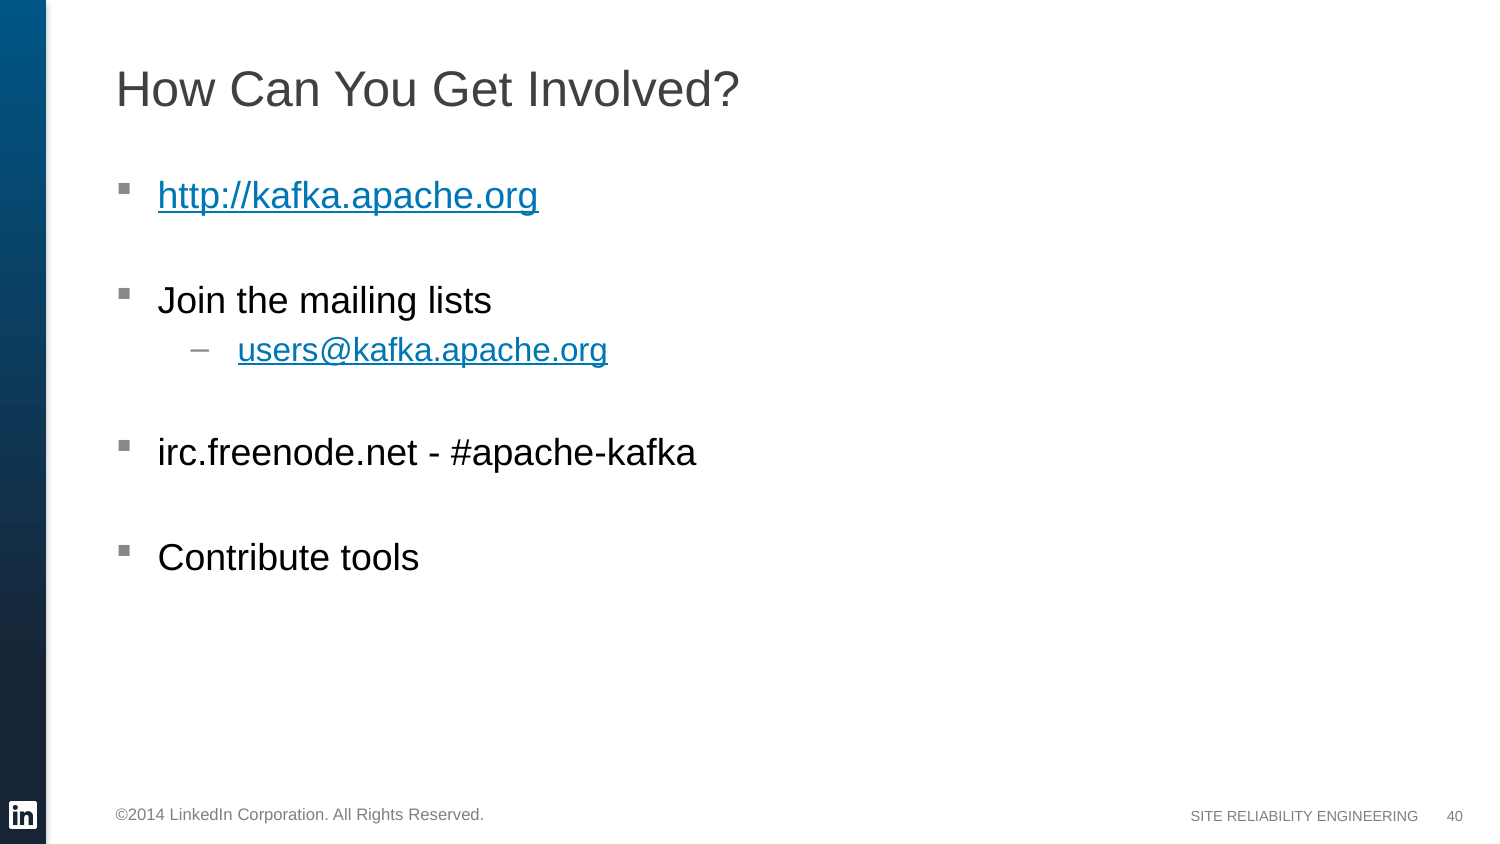

# How Can You Get Involved?
http://kafka.apache.org

Join the mailing lists
users@kafka.apache.org

irc.freenode.net - #apache-kafka

Contribute tools

40